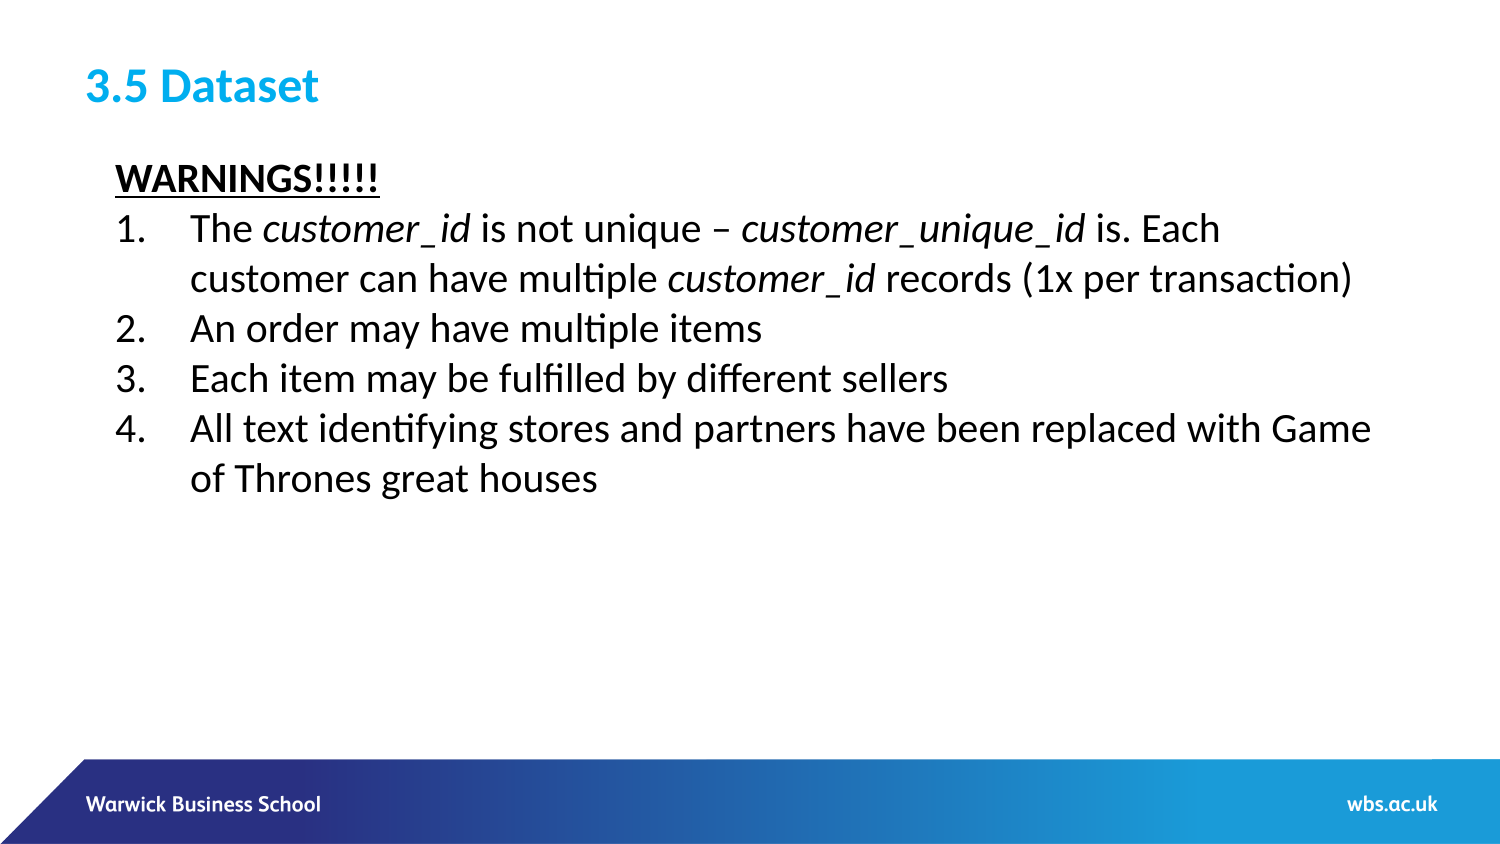

3.5 Dataset
WARNINGS!!!!!
The customer_id is not unique – customer_unique_id is. Each customer can have multiple customer_id records (1x per transaction)
An order may have multiple items
Each item may be fulfilled by different sellers
All text identifying stores and partners have been replaced with Game of Thrones great houses